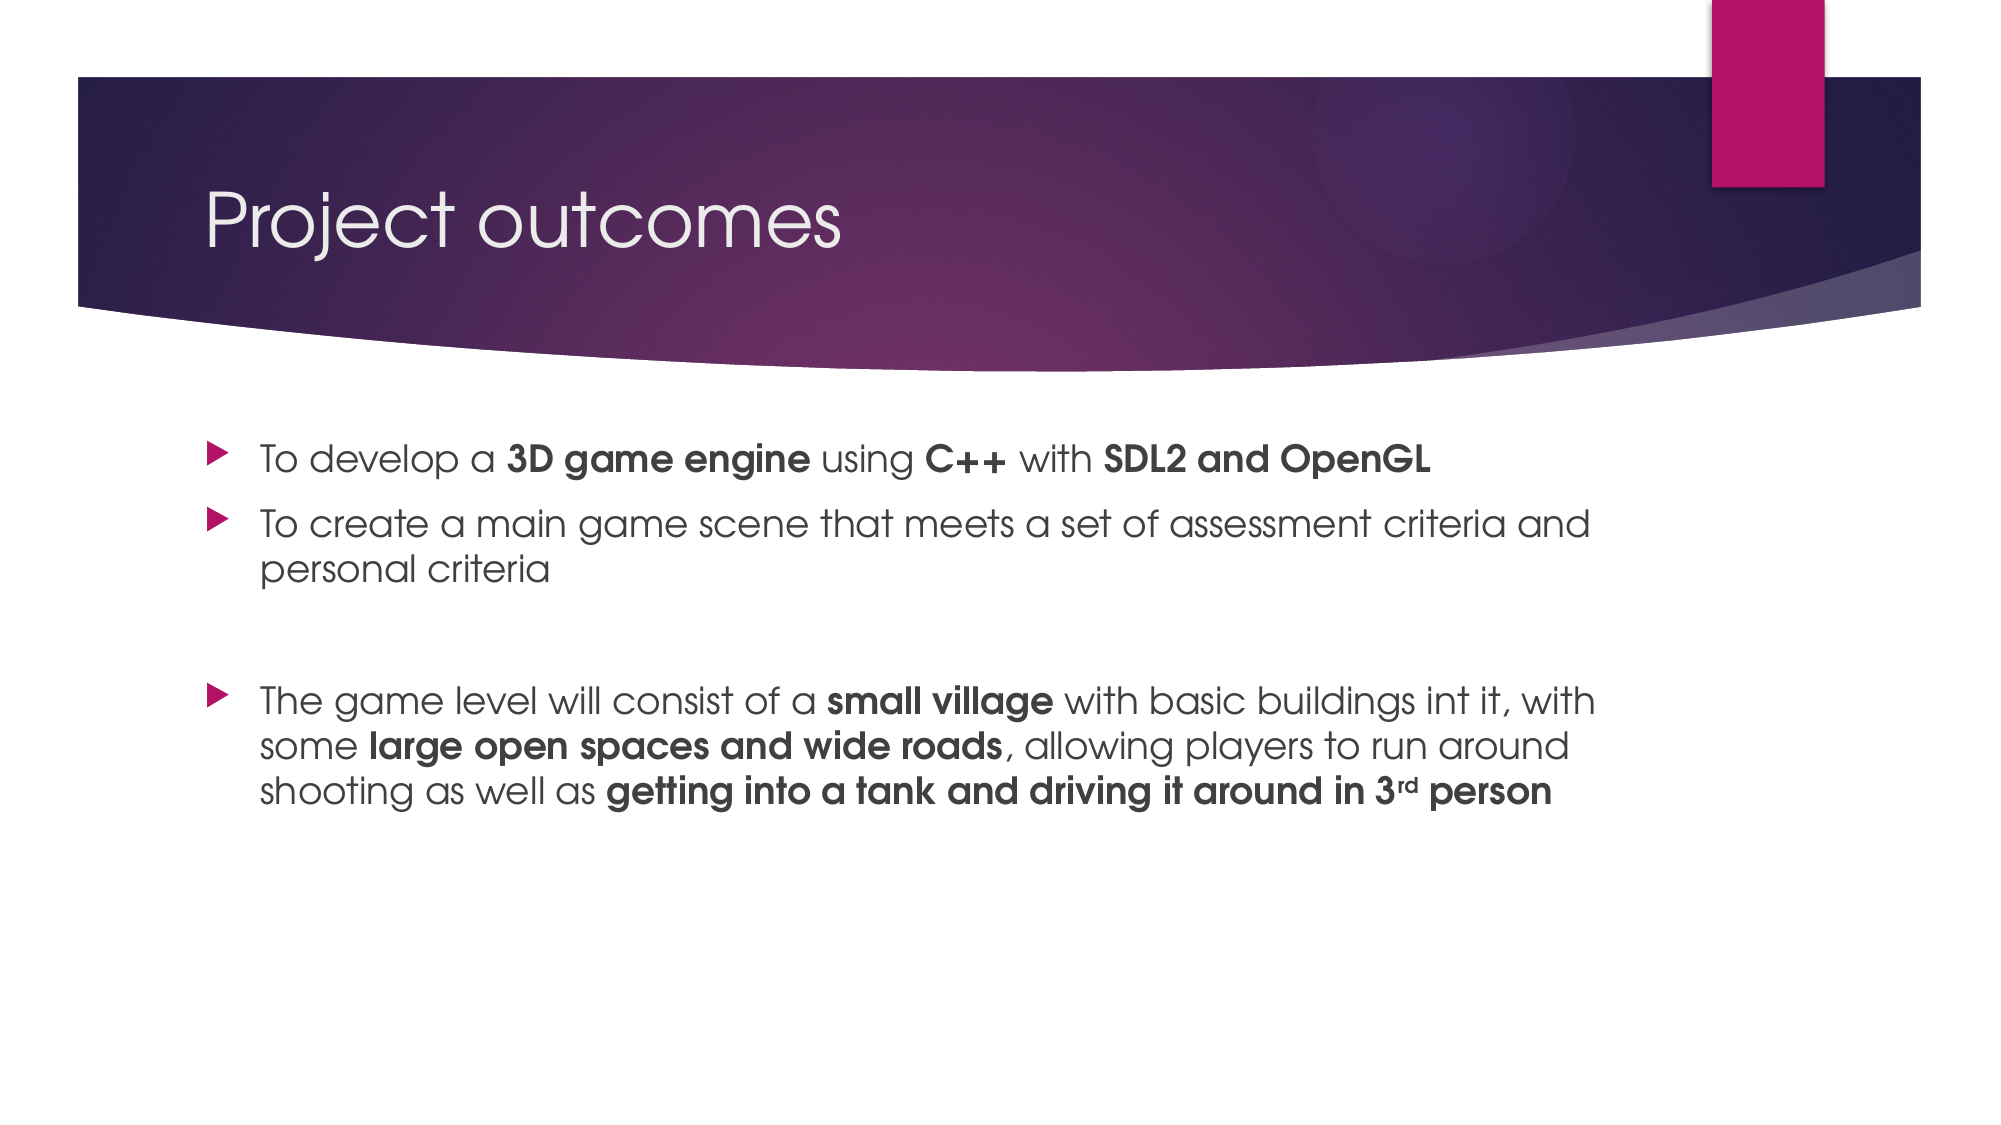

# Project outcomes
To develop a 3D game engine using C++ with SDL2 and OpenGL
To create a main game scene that meets a set of assessment criteria and personal criteria

The game level will consist of a small village with basic buildings int it, with some large open spaces and wide roads, allowing players to run around shooting as well as getting into a tank and driving it around in 3rd person